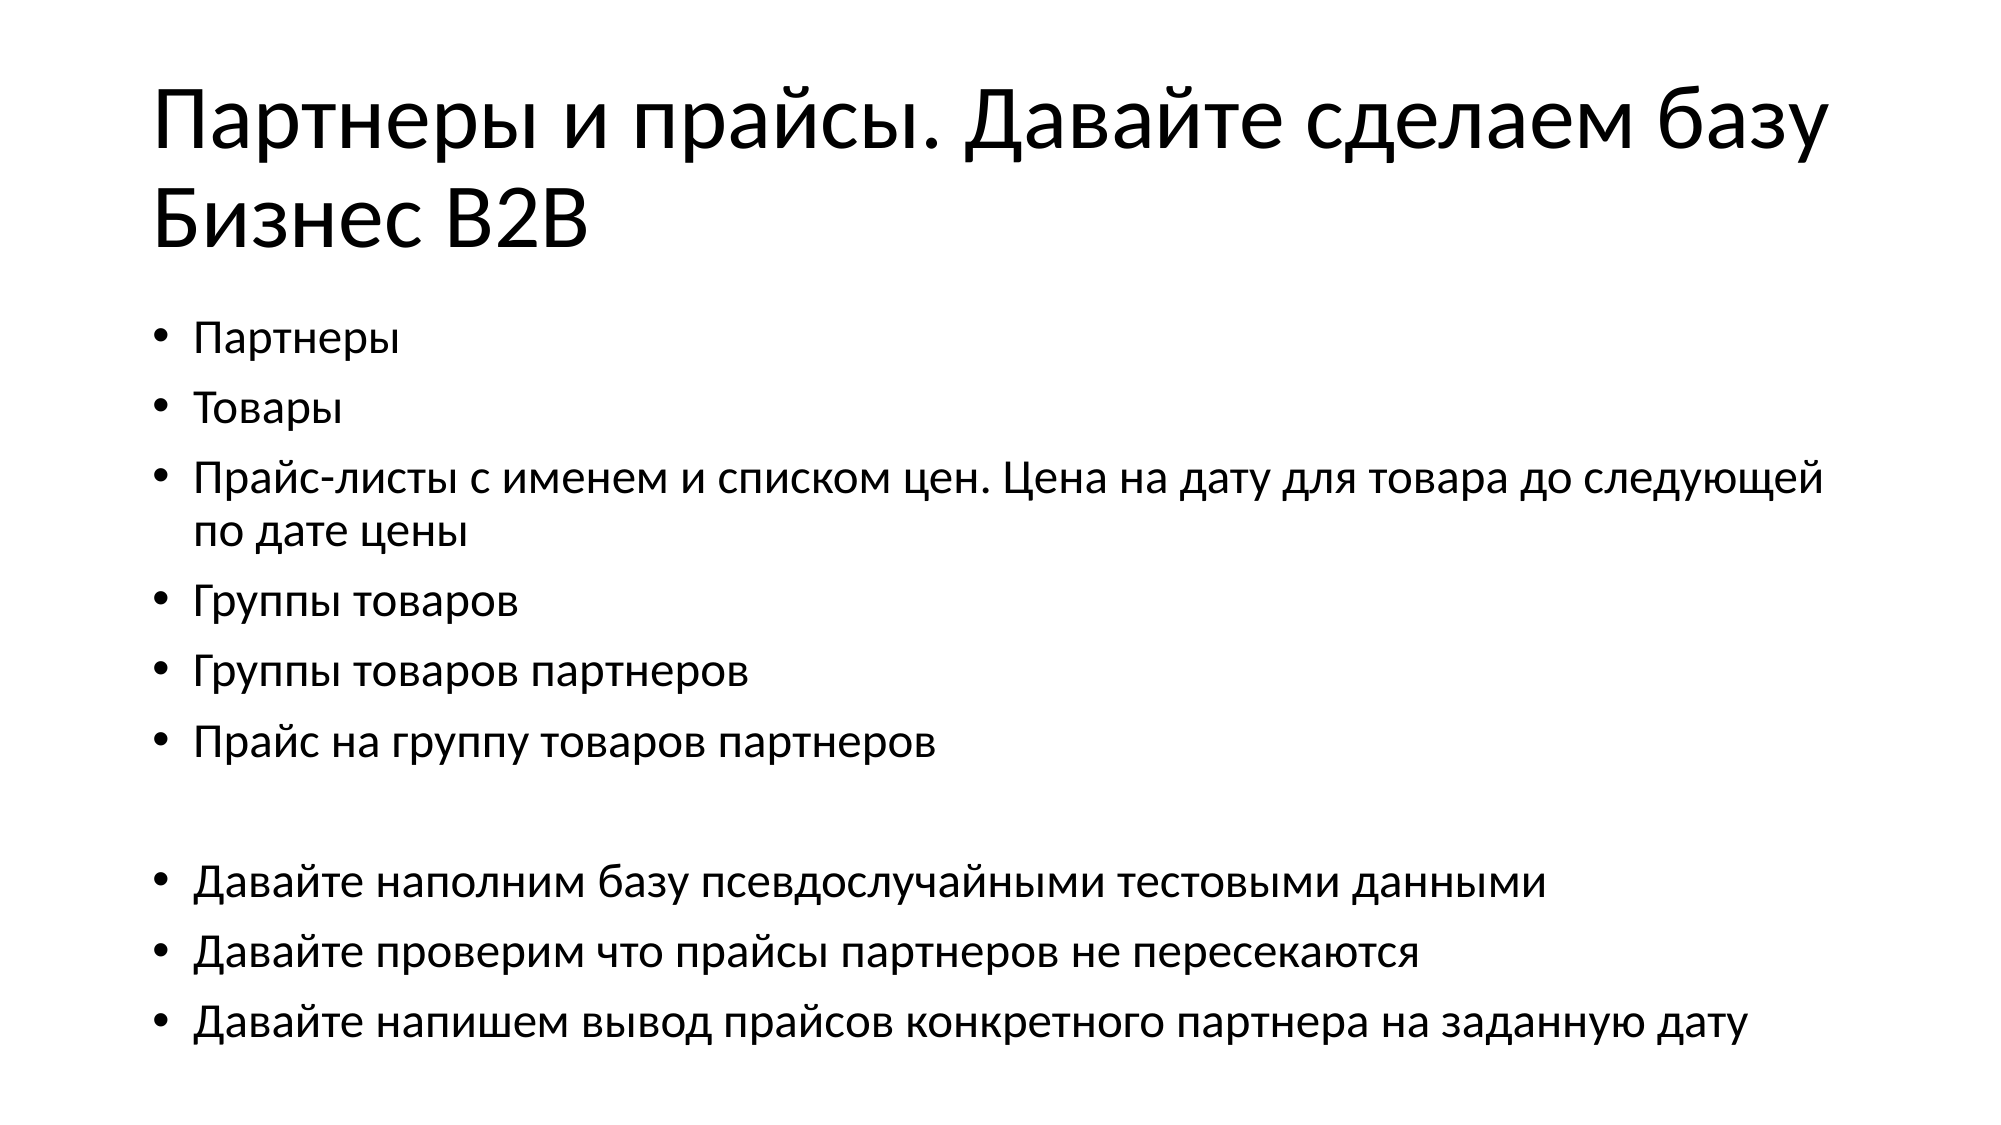

# Партнеры и прайсы. Давайте сделаем базу Бизнес B2B
Партнеры
Товары
Прайс-листы с именем и списком цен. Цена на дату для товара до следующей по дате цены
Группы товаров
Группы товаров партнеров
Прайс на группу товаров партнеров

Давайте наполним базу псевдослучайными тестовыми данными
Давайте проверим что прайсы партнеров не пересекаются
Давайте напишем вывод прайсов конкретного партнера на заданную дату